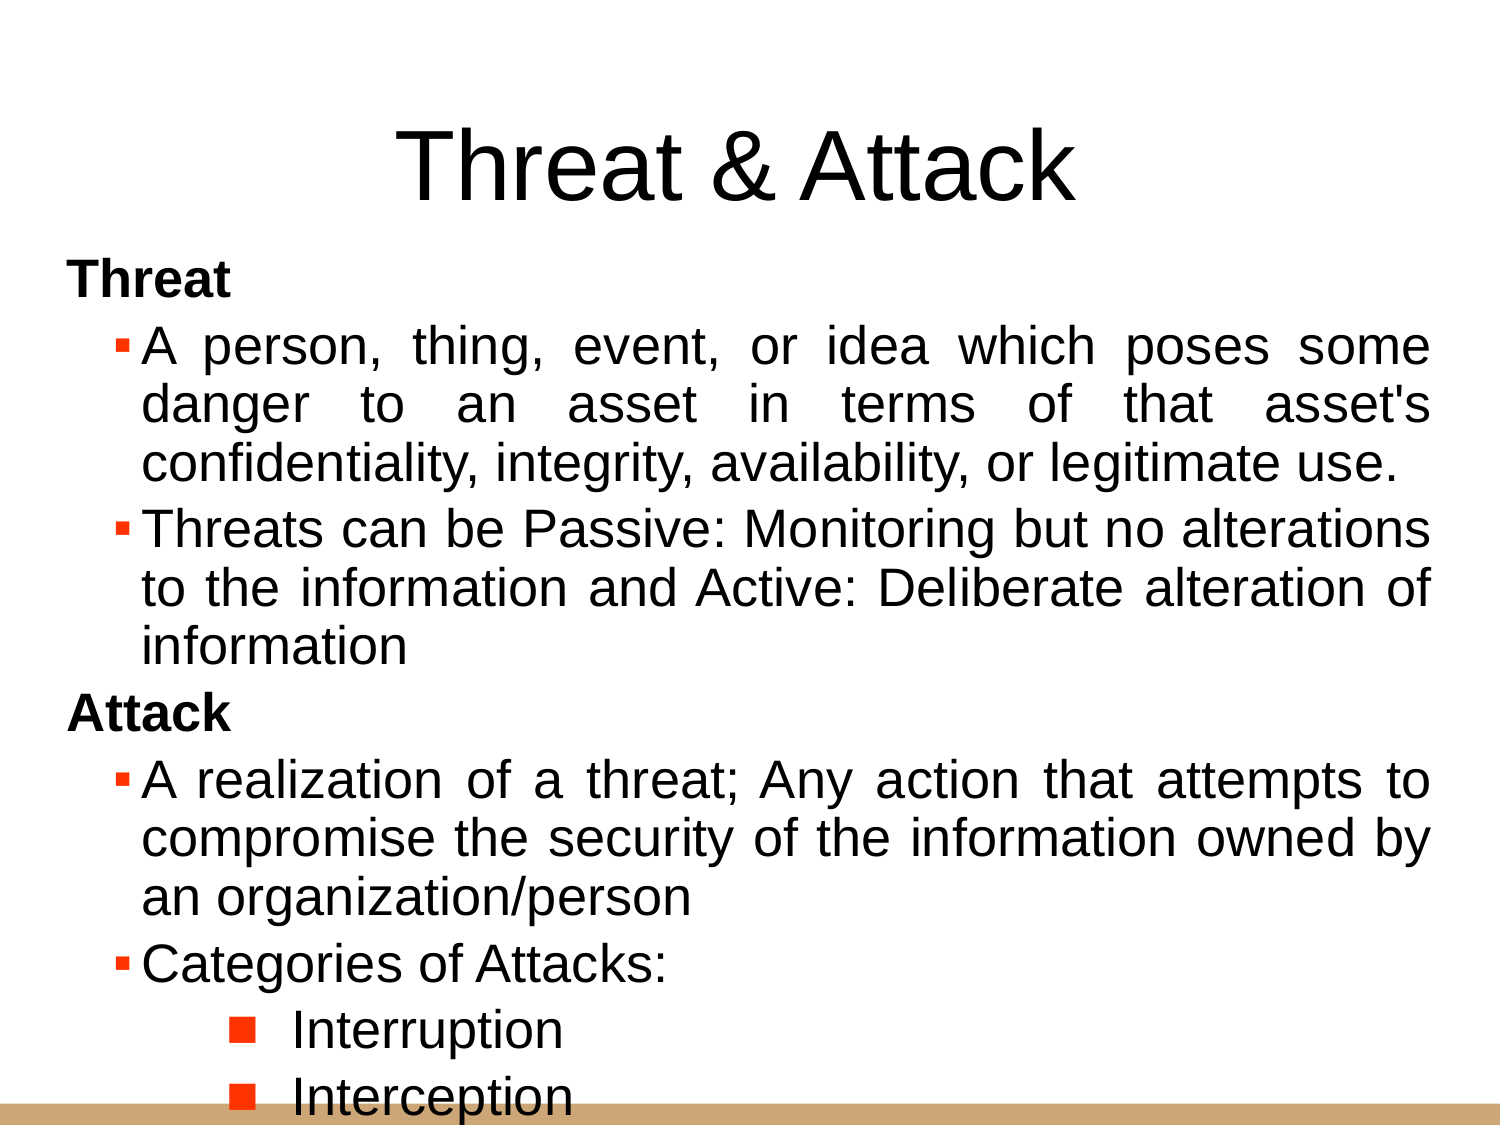

# Threat & Attack
Threat
A person, thing, event, or idea which poses some danger to an asset in terms of that asset's confidentiality, integrity, availability, or legitimate use.
Threats can be Passive: Monitoring but no alterations to the information and Active: Deliberate alteration of information
Attack
A realization of a threat; Any action that attempts to compromise the security of the information owned by an organization/person
Categories of Attacks:
Interruption
Interception
Modification
Fabrication